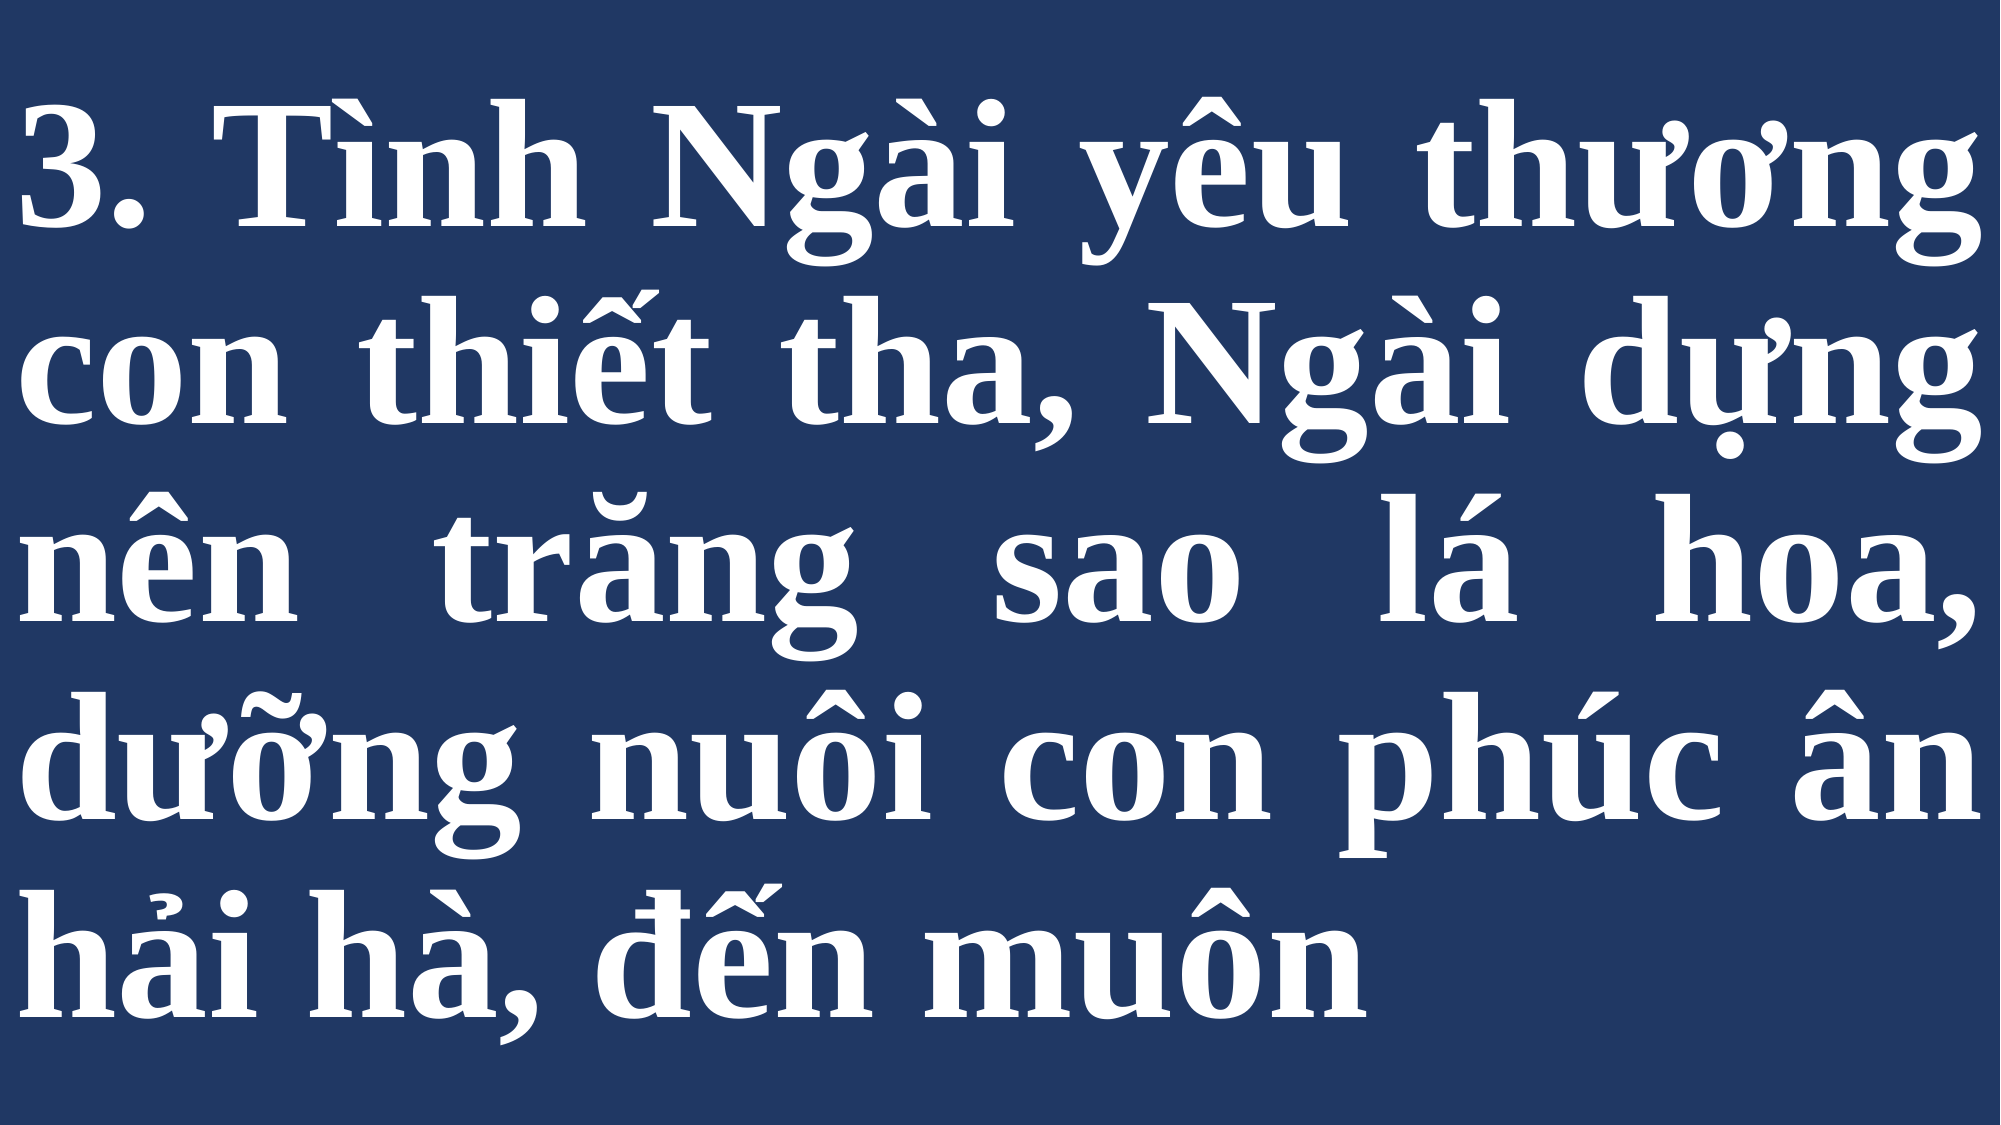

# 3. Tình Ngài yêu thương con thiết tha, Ngài dựng nên trăng sao lá hoa, dưỡng nuôi con phúc ân hải hà, đến muôn